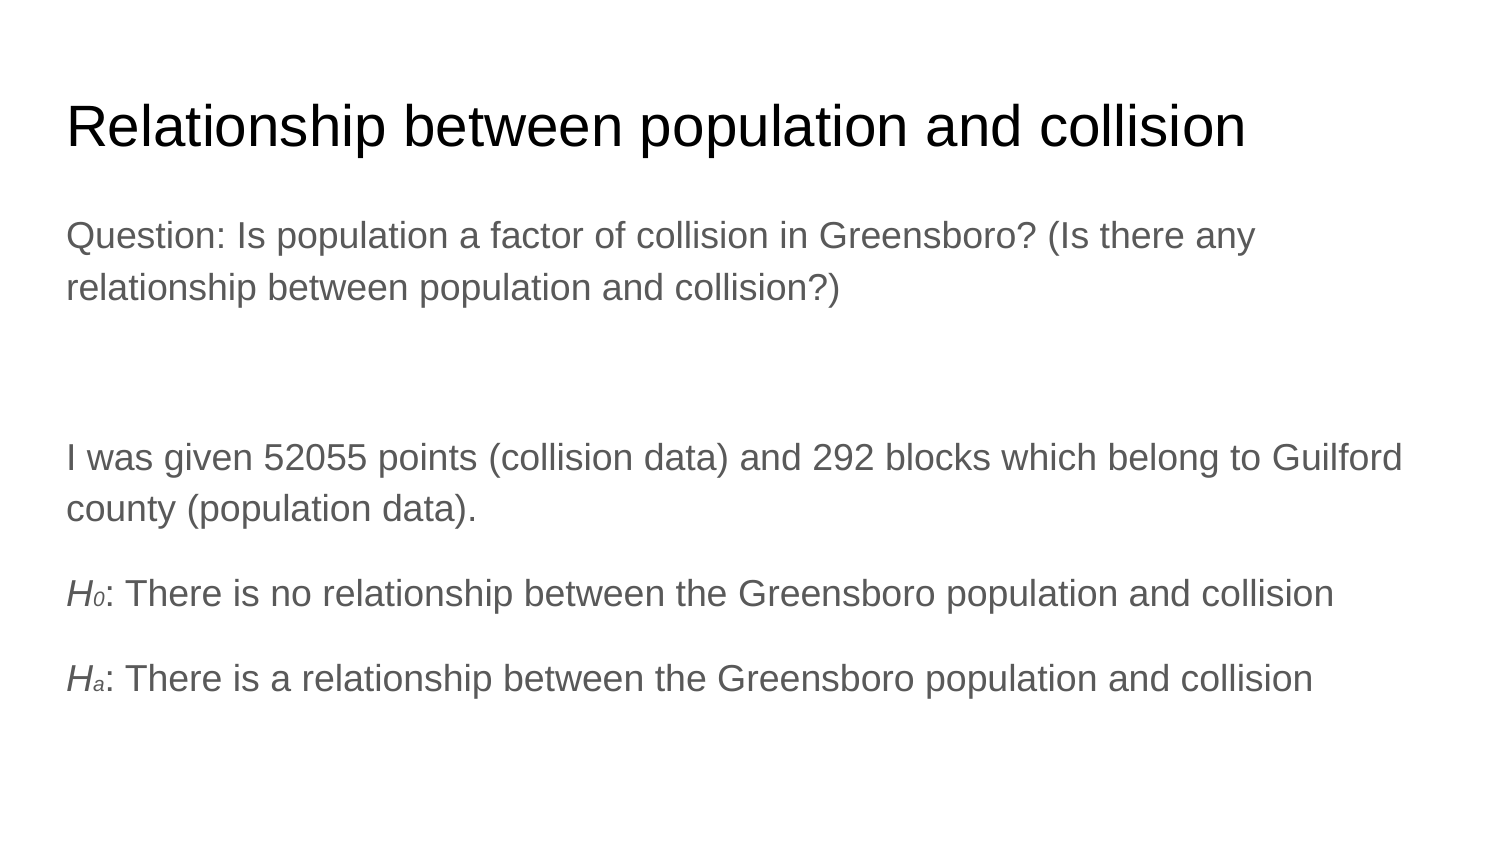

# Relationship between population and collision
Question: Is population a factor of collision in Greensboro? (Is there any relationship between population and collision?)

I was given 52055 points (collision data) and 292 blocks which belong to Guilford county (population data).
H0: There is no relationship between the Greensboro population and collision
Ha: There is a relationship between the Greensboro population and collision